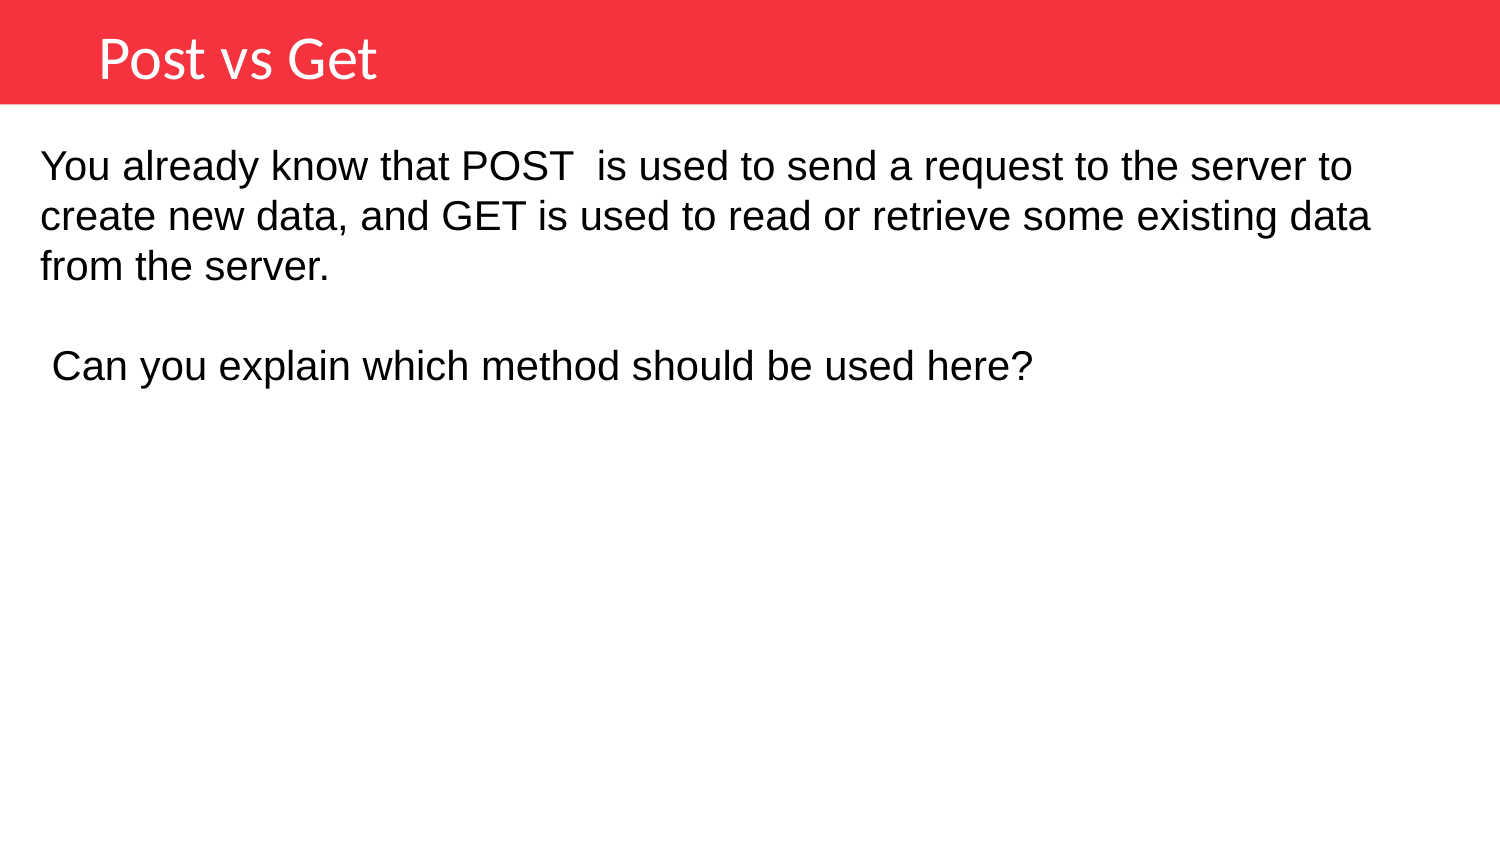

Post vs Get

You already know that POST  is used to send a request to the server to create new data, and GET is used to read or retrieve some existing data from the server.

 Can you explain which method should be used here?